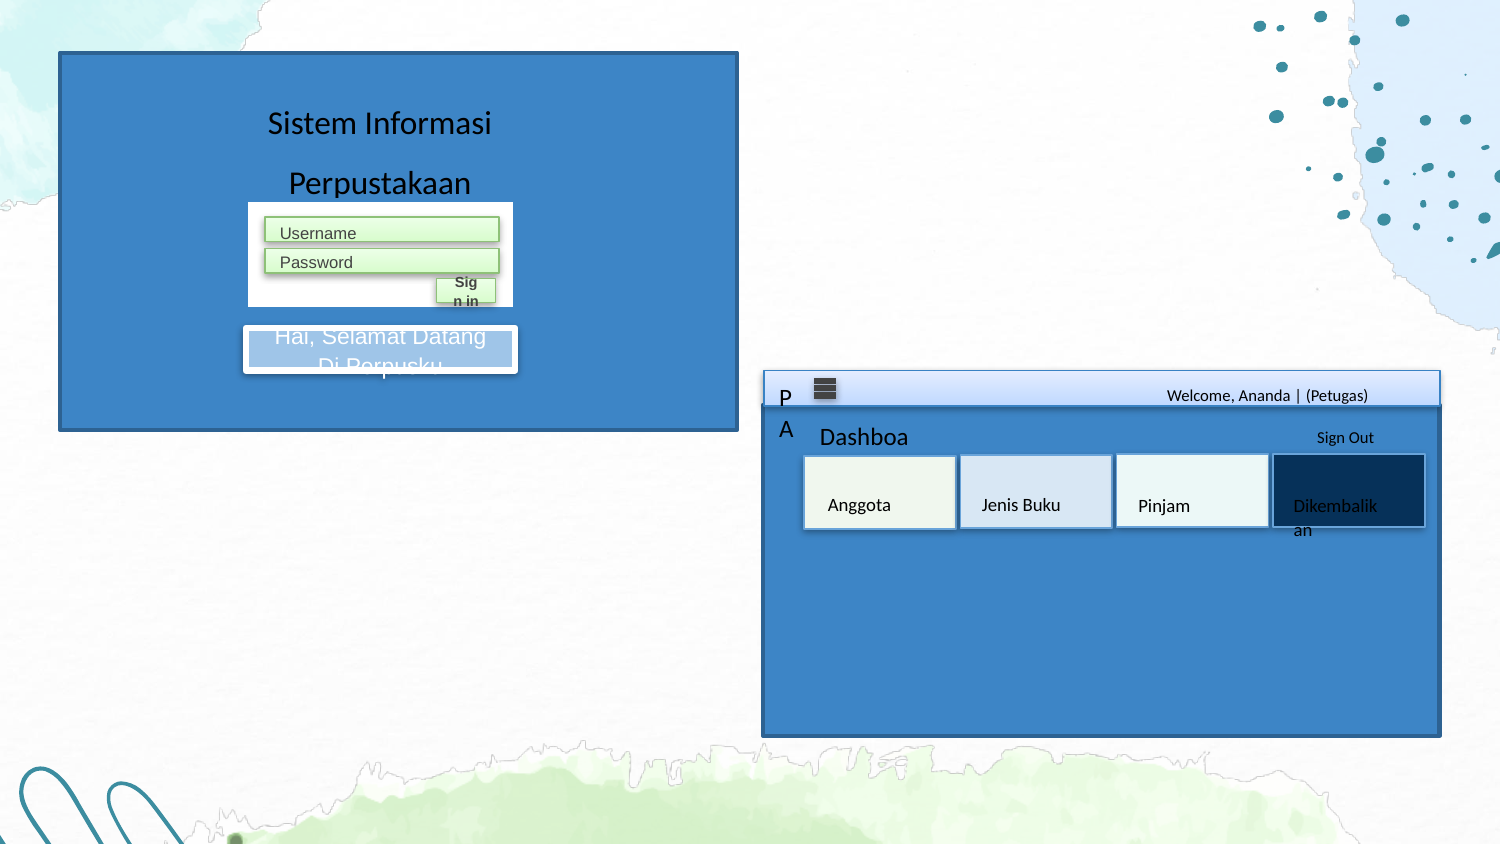

Sistem Informasi
Perpustakaan

Username

Password
Sign in
Hai, Selamat Datang Di Perpusku

PA
Welcome, Ananda | (Petugas)   		Sign Out
Dashboard

Anggota
Jenis Buku
Pinjam
Dikembalikan